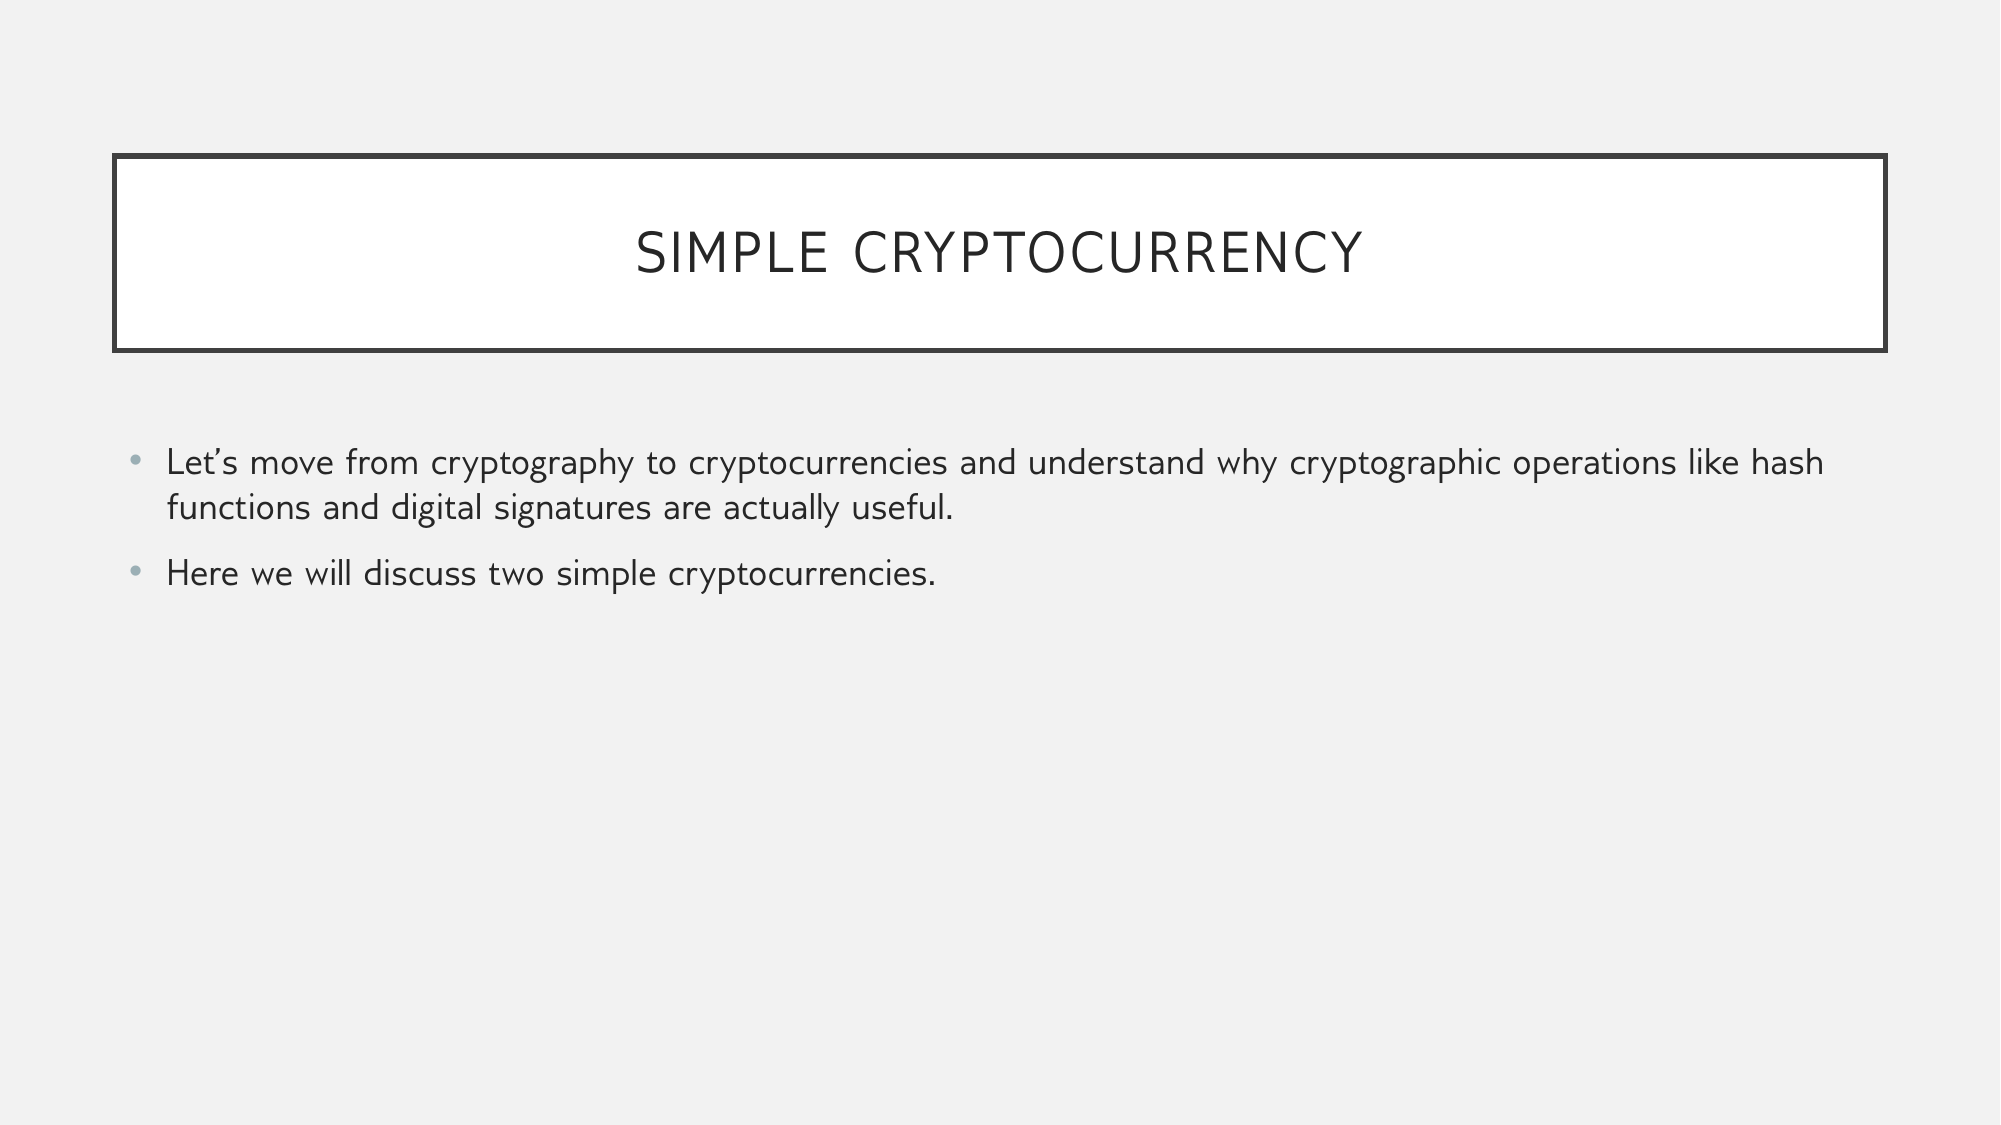

# Simple Cryptocurrency
Let’s move from cryptography to cryptocurrencies and understand why cryptographic operations like hash functions and digital signatures are actually useful.
Here we will discuss two simple cryptocurrencies.